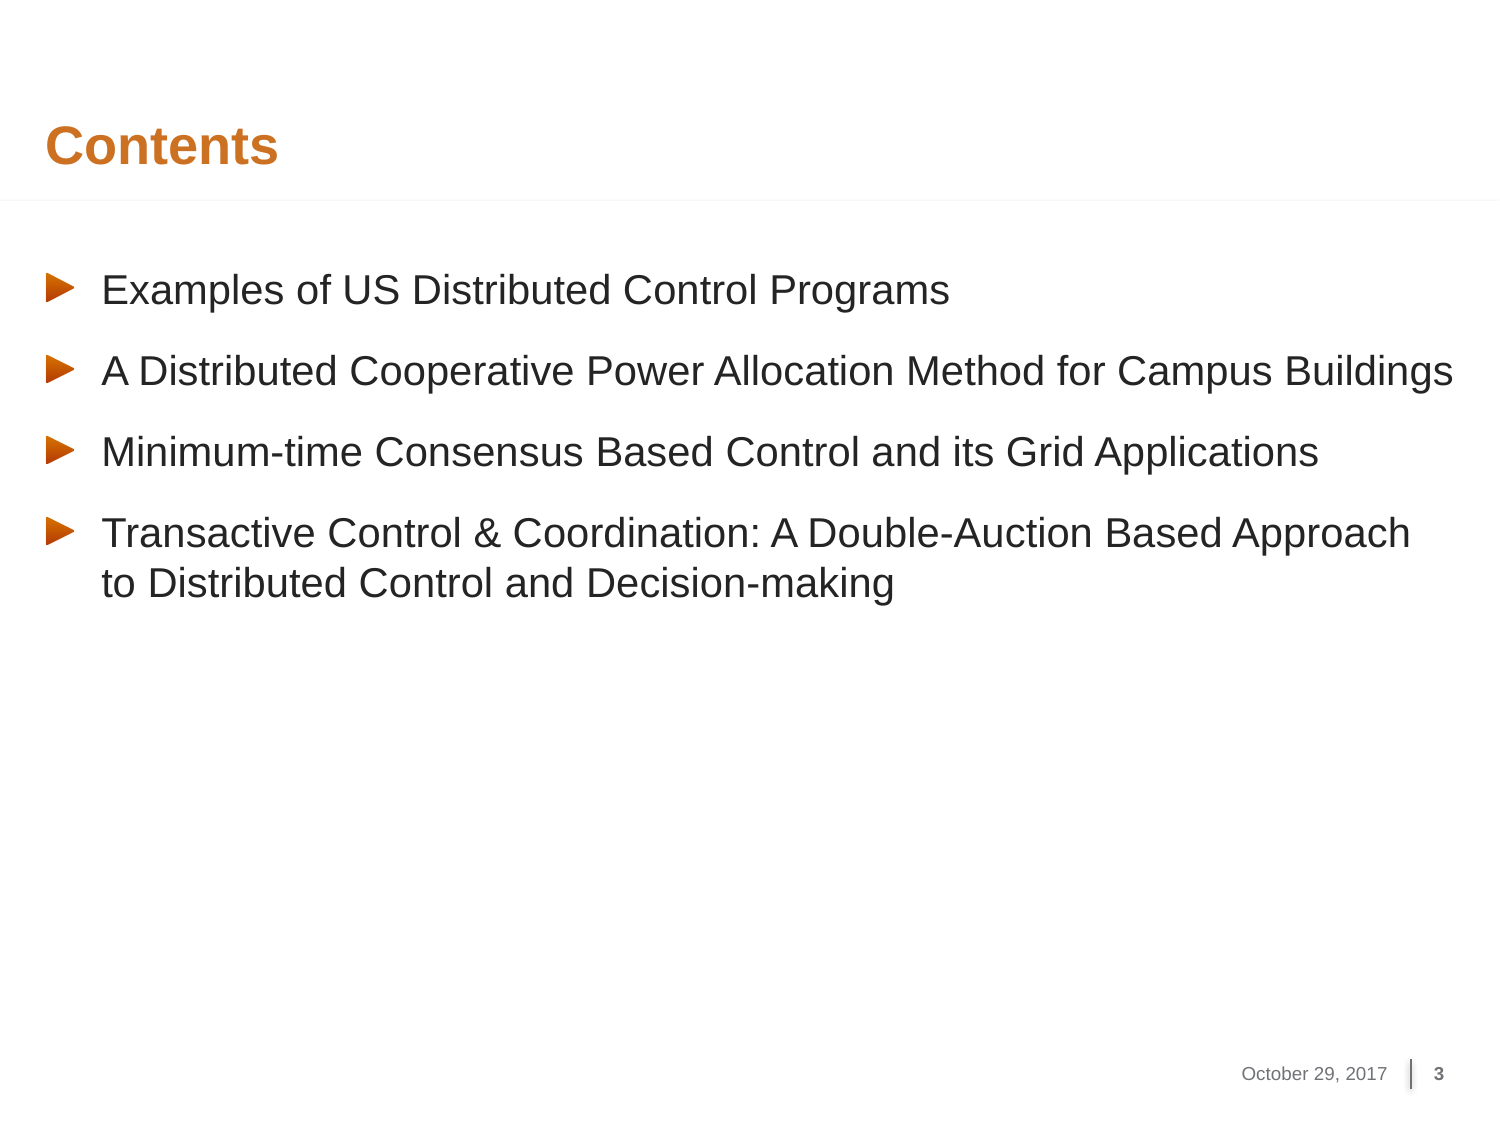

# Contents
Examples of US Distributed Control Programs
A Distributed Cooperative Power Allocation Method for Campus Buildings
Minimum-time Consensus Based Control and its Grid Applications
Transactive Control & Coordination: A Double-Auction Based Approach to Distributed Control and Decision-making

October 29, 2017
3